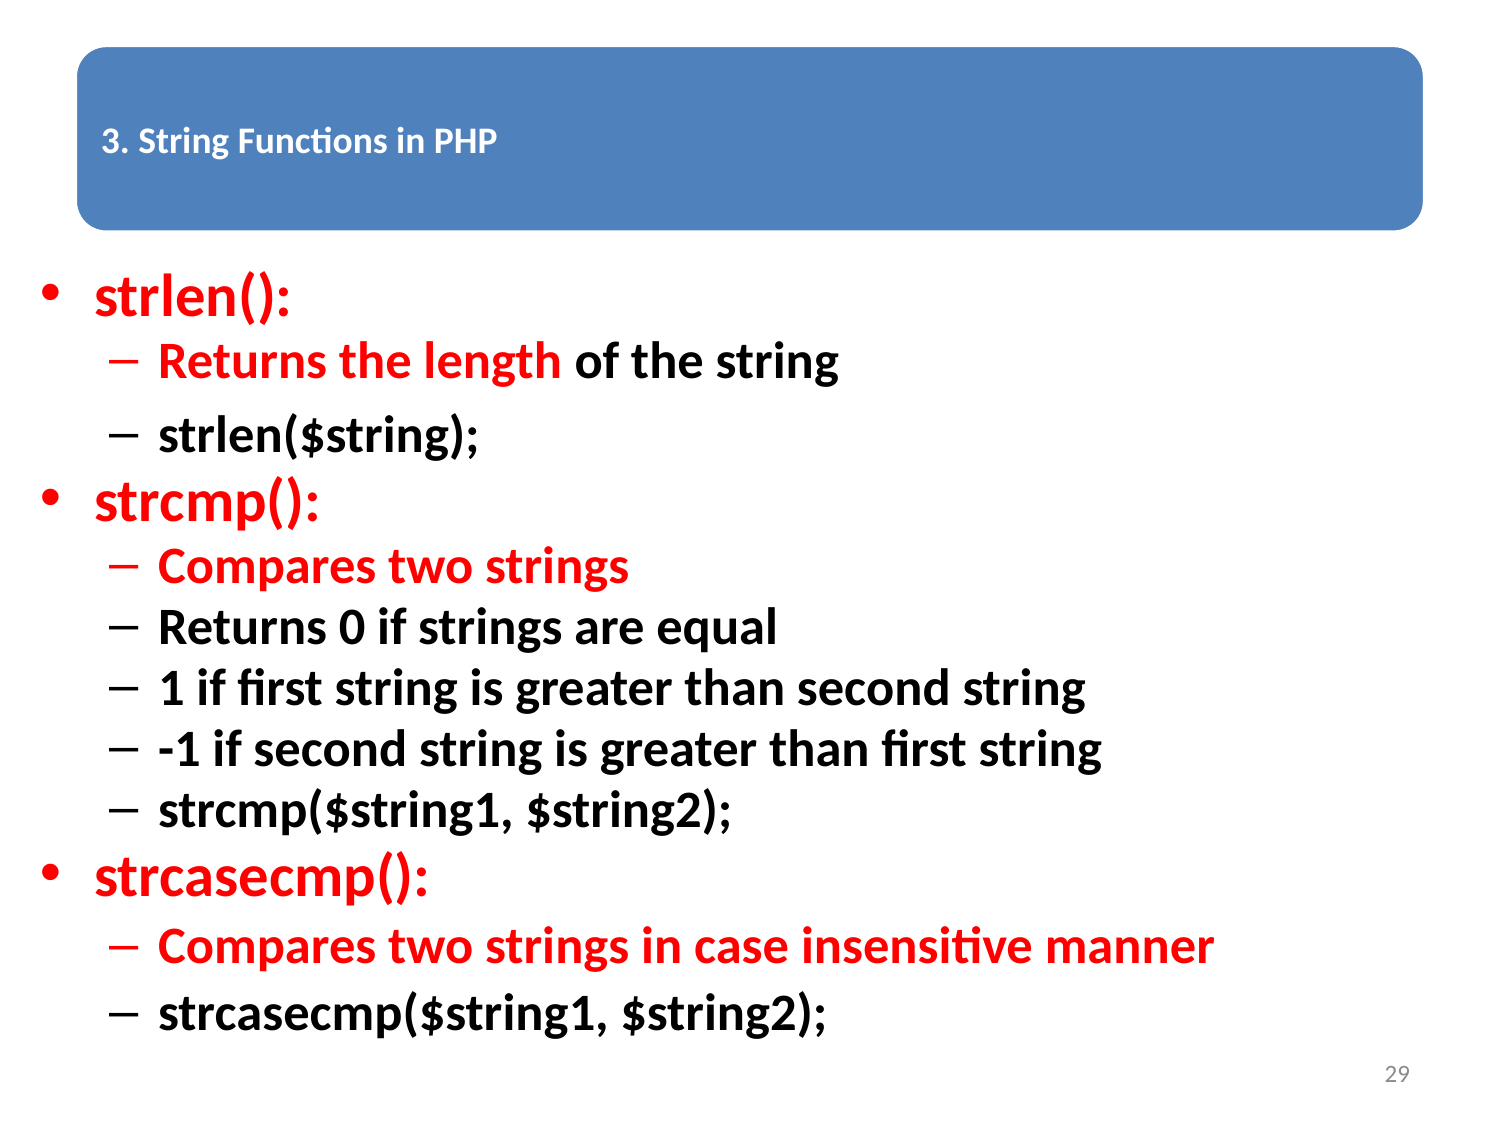

3. String Functions in PHP
strlen():
Returns the length of the string
strlen($string);
strcmp():
Compares two strings
Returns 0 if strings are equal
1 if first string is greater than second string
-1 if second string is greater than first string
strcmp($string1, $string2);
strcasecmp():
Compares two strings in case insensitive manner
strcasecmp($string1, $string2);
29